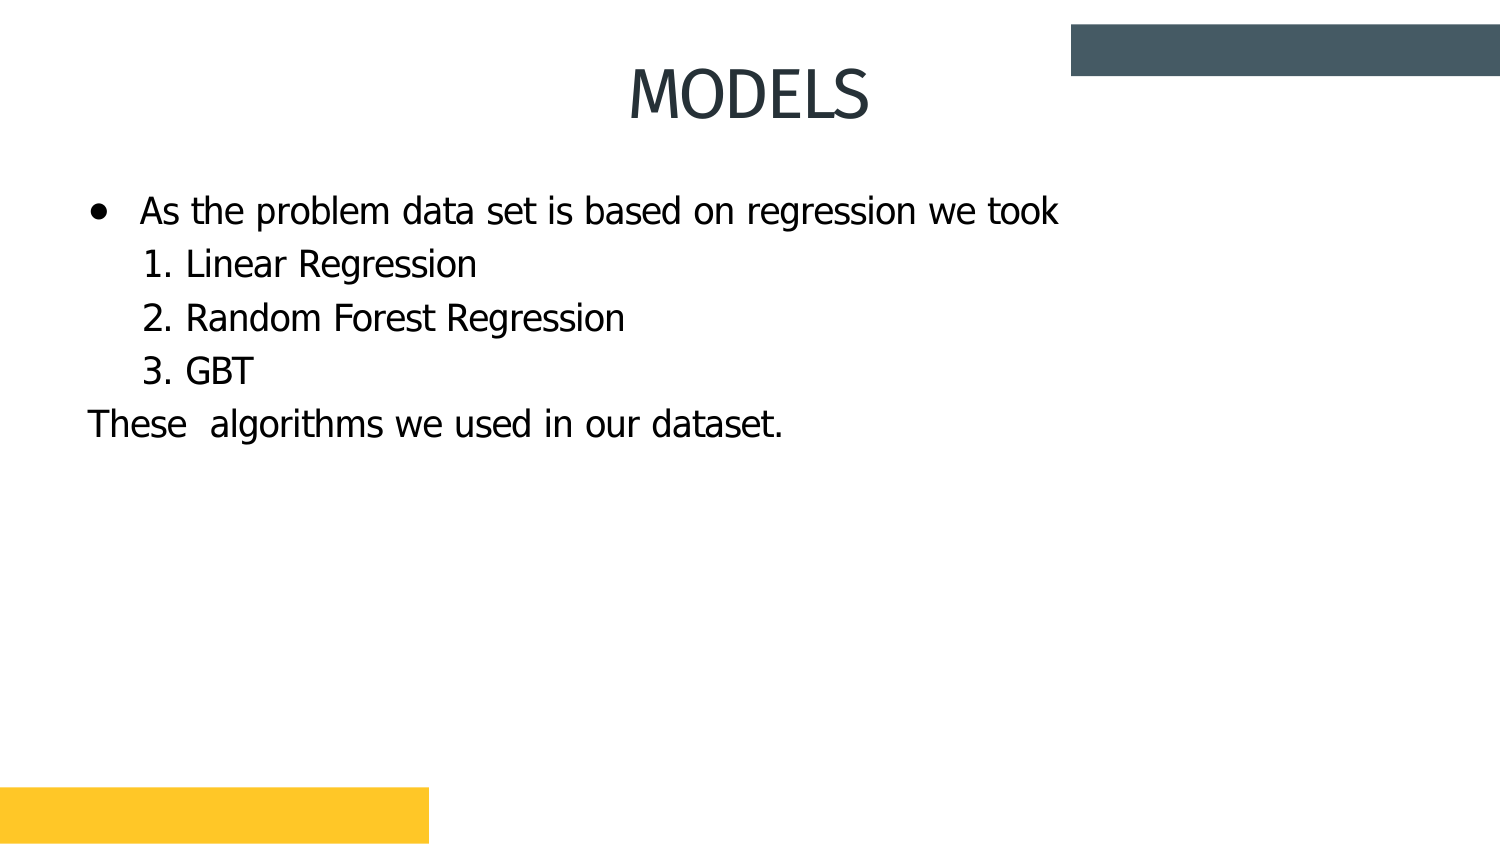

# MODELS
As the problem data set is based on regression we took
	1. Linear Regression
	2. Random Forest Regression
	3. GBT
These  algorithms we used in our dataset.